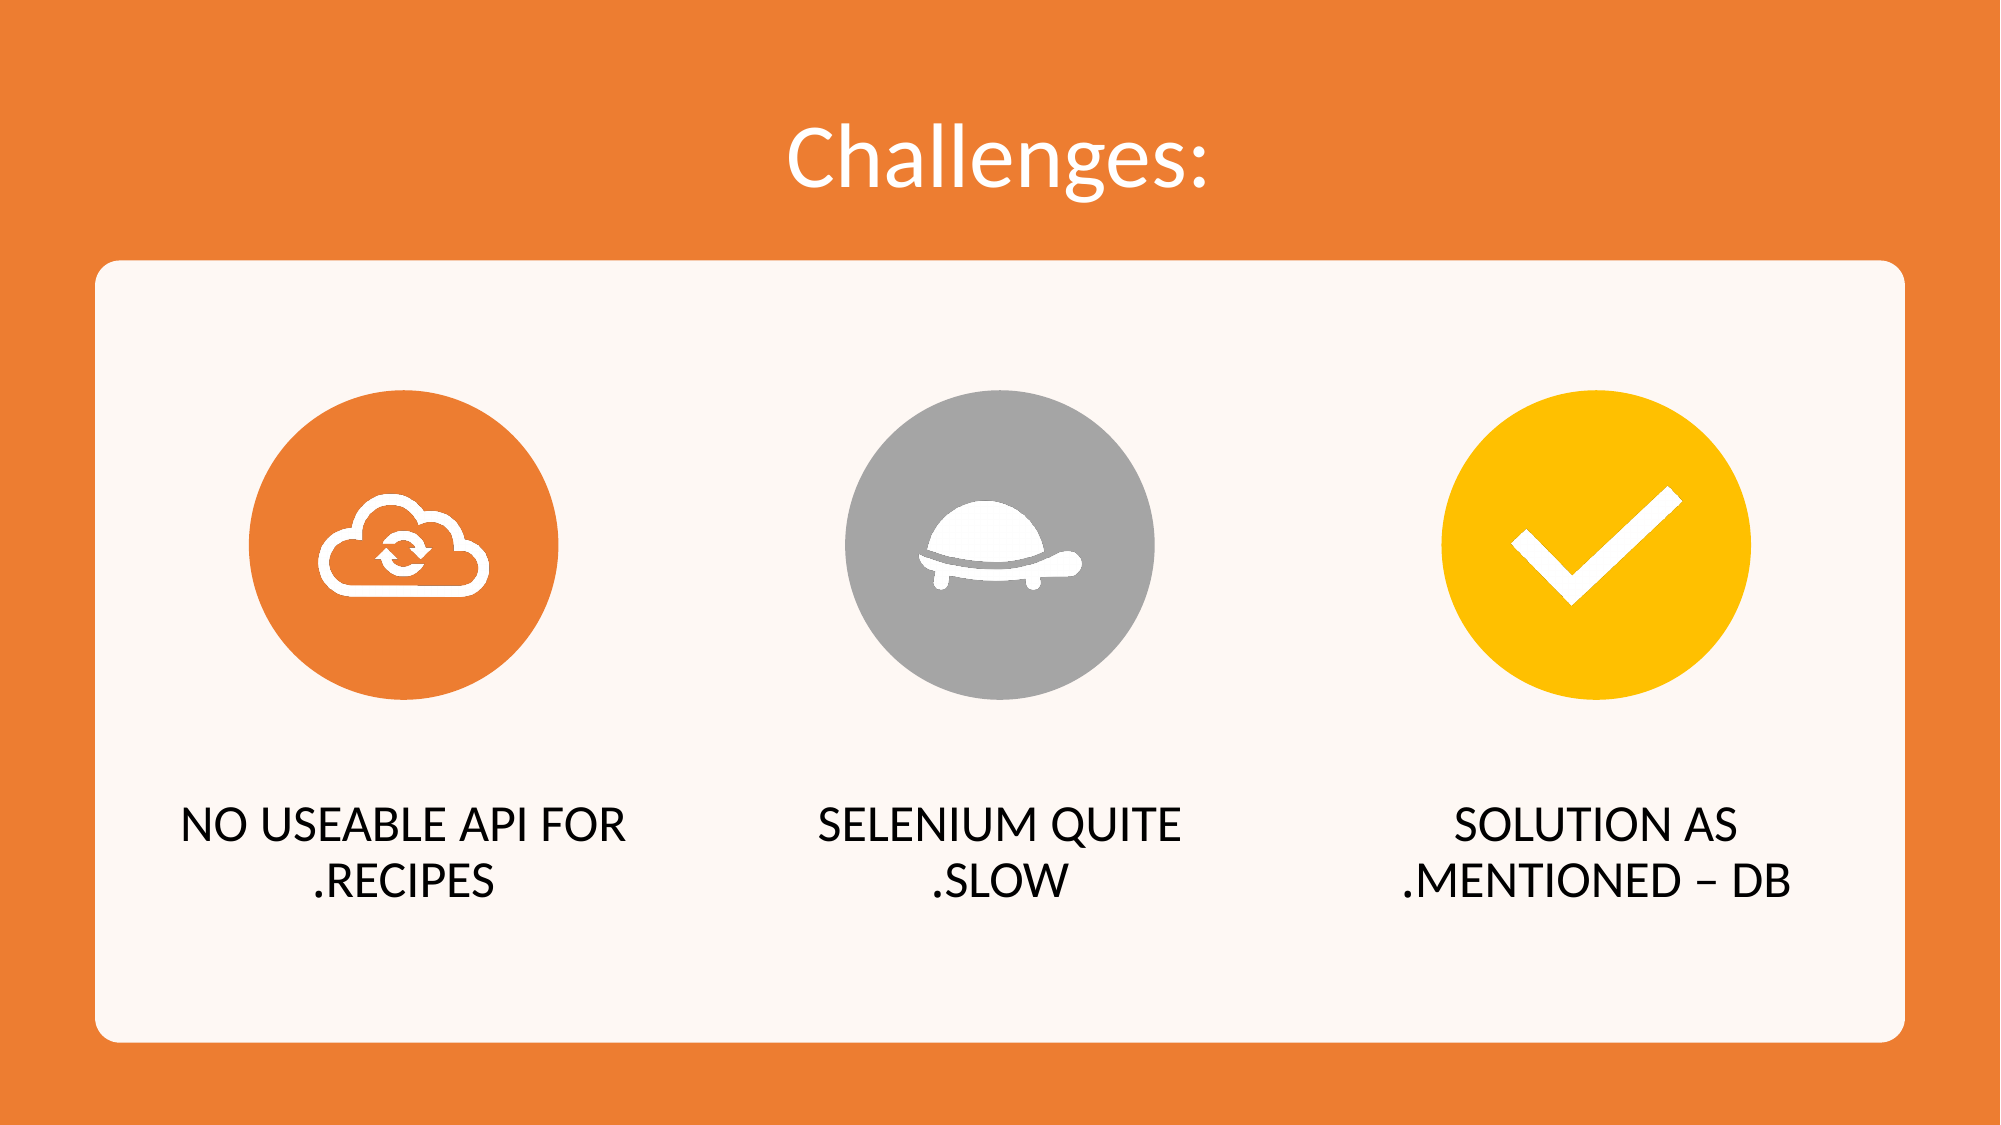

# Challenges:

No useable API for recipes.
Selenium quite slow.
Solution as mentioned – DB.